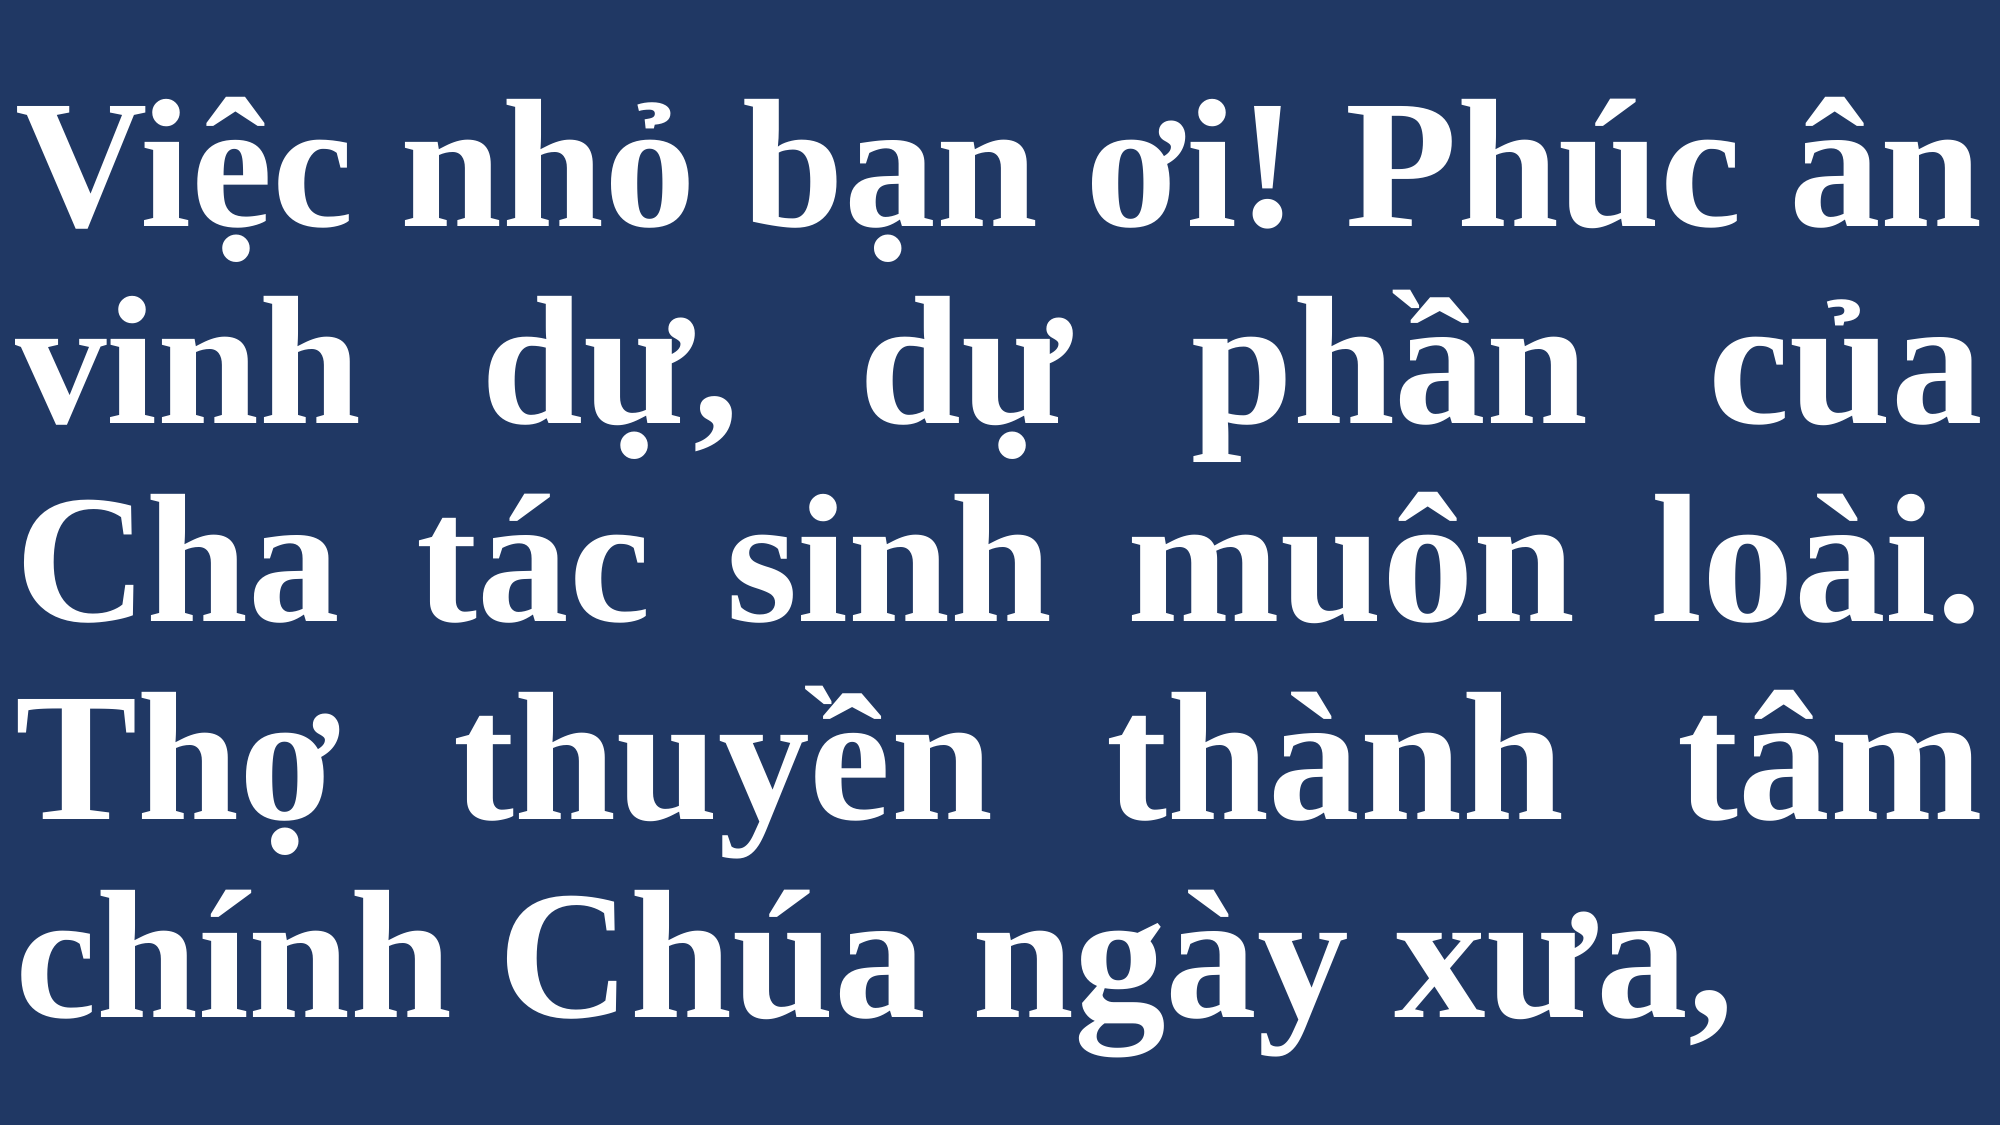

# Việc nhỏ bạn ơi! Phúc ân vinh dự, dự phần của Cha tác sinh muôn loài. Thợ thuyền thành tâm chính Chúa ngày xưa,